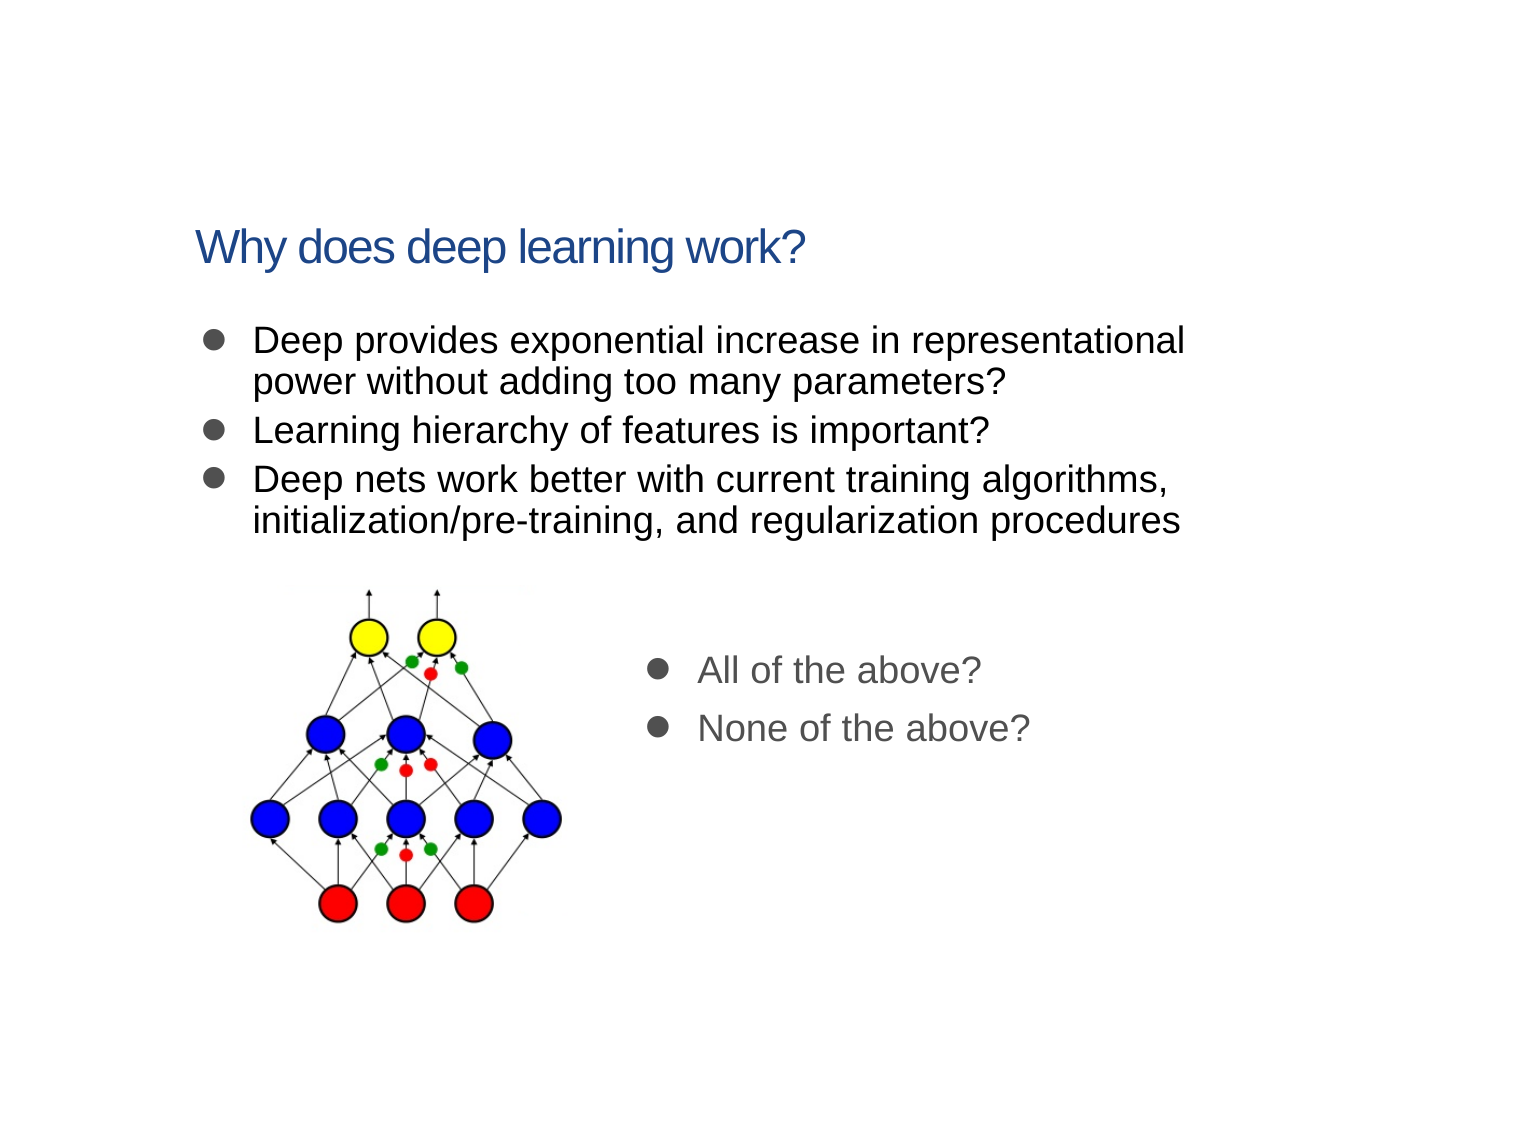

# Why does deep learning work?
Deep provides exponential increase in representational power without adding too many parameters?
Learning hierarchy of features is important?
Deep nets work better with current training algorithms, initialization/pre-training, and regularization procedures

All of the above?
None of the above?